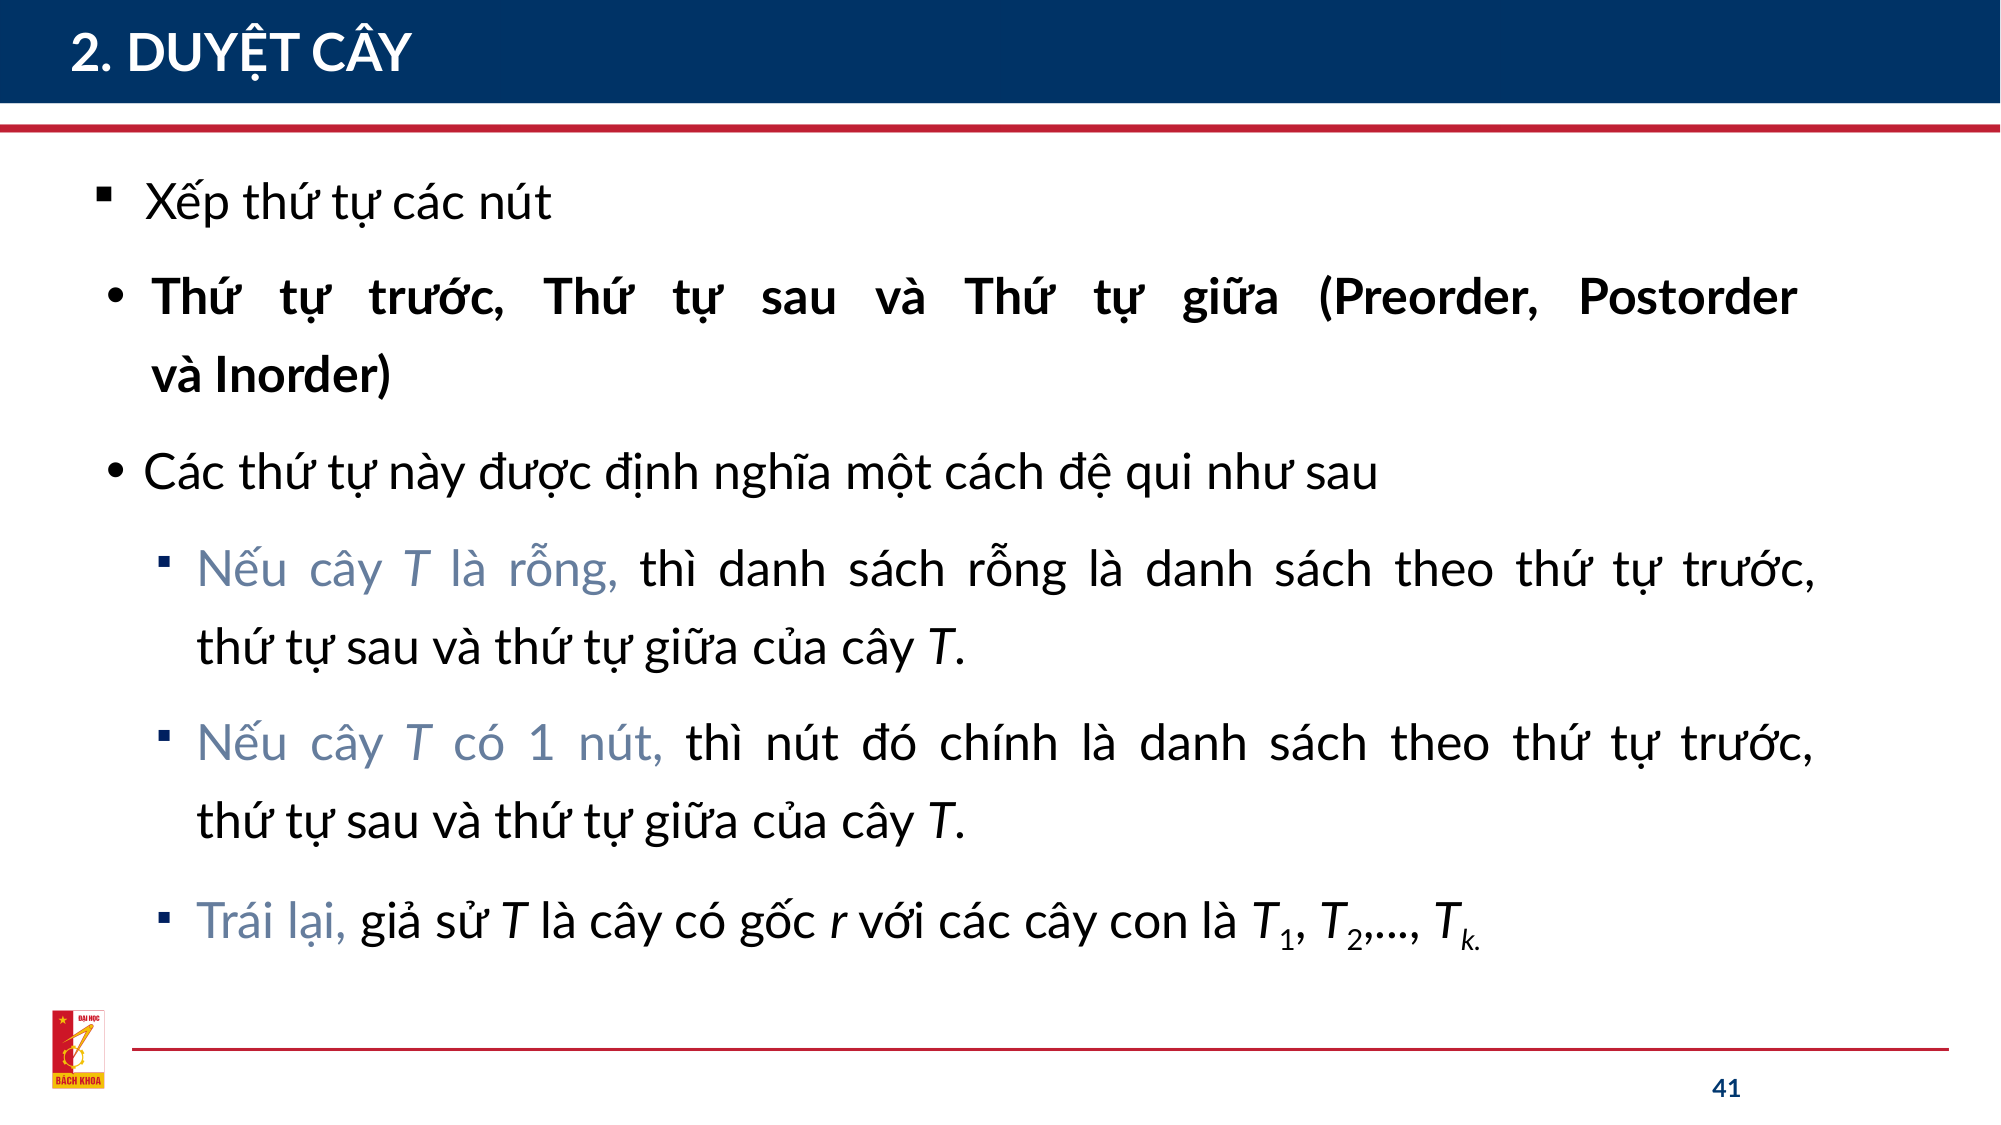

# 2. DUYỆT CÂY
Xếp thứ tự các nút
Thứ tự trước, Thứ tự sau và Thứ tự giữa (Preorder, Postorder
và Inorder)
Các thứ tự này được định nghĩa một cách đệ qui như sau
Nếu cây T là rỗng, thì danh sách rỗng là danh sách theo thứ tự trước,
thứ tự sau và thứ tự giữa của cây T.
Nếu cây T có 1 nút, thì nút đó chính là danh sách theo thứ tự trước,
thứ tự sau và thứ tự giữa của cây T.
Trái lại, giả sử T là cây có gốc r với các cây con là T1, T2,..., Tk.
41